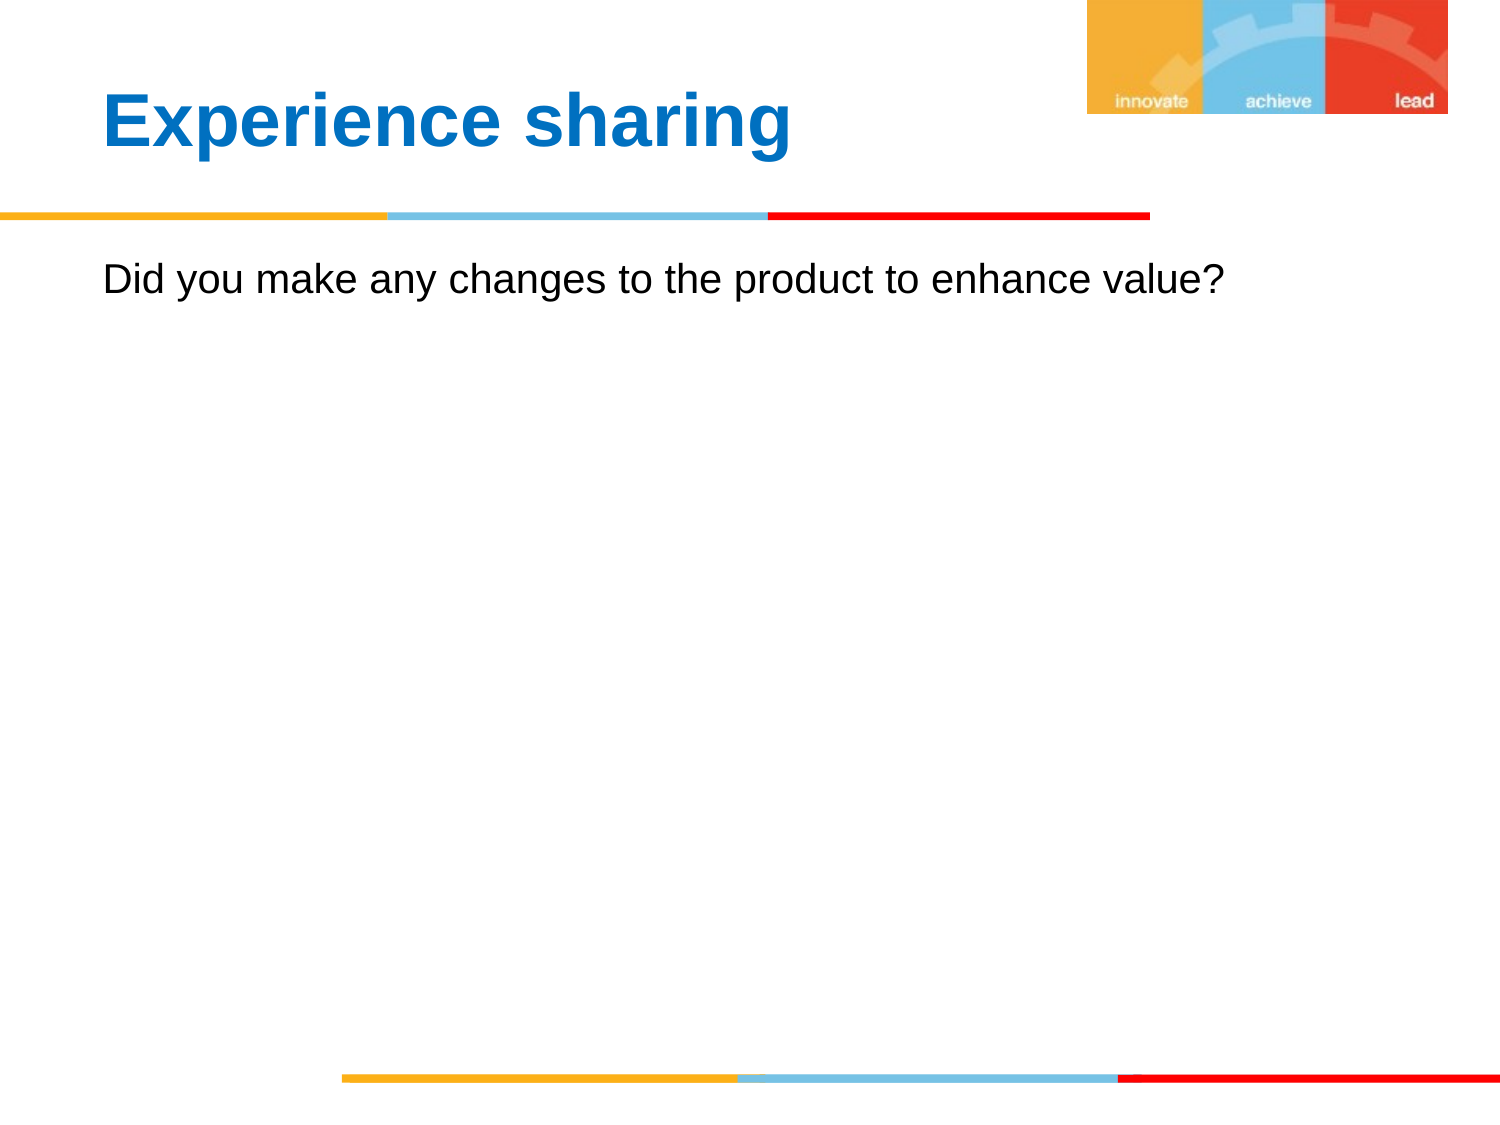

# Experience sharing
Did you make any changes to the product to enhance value?